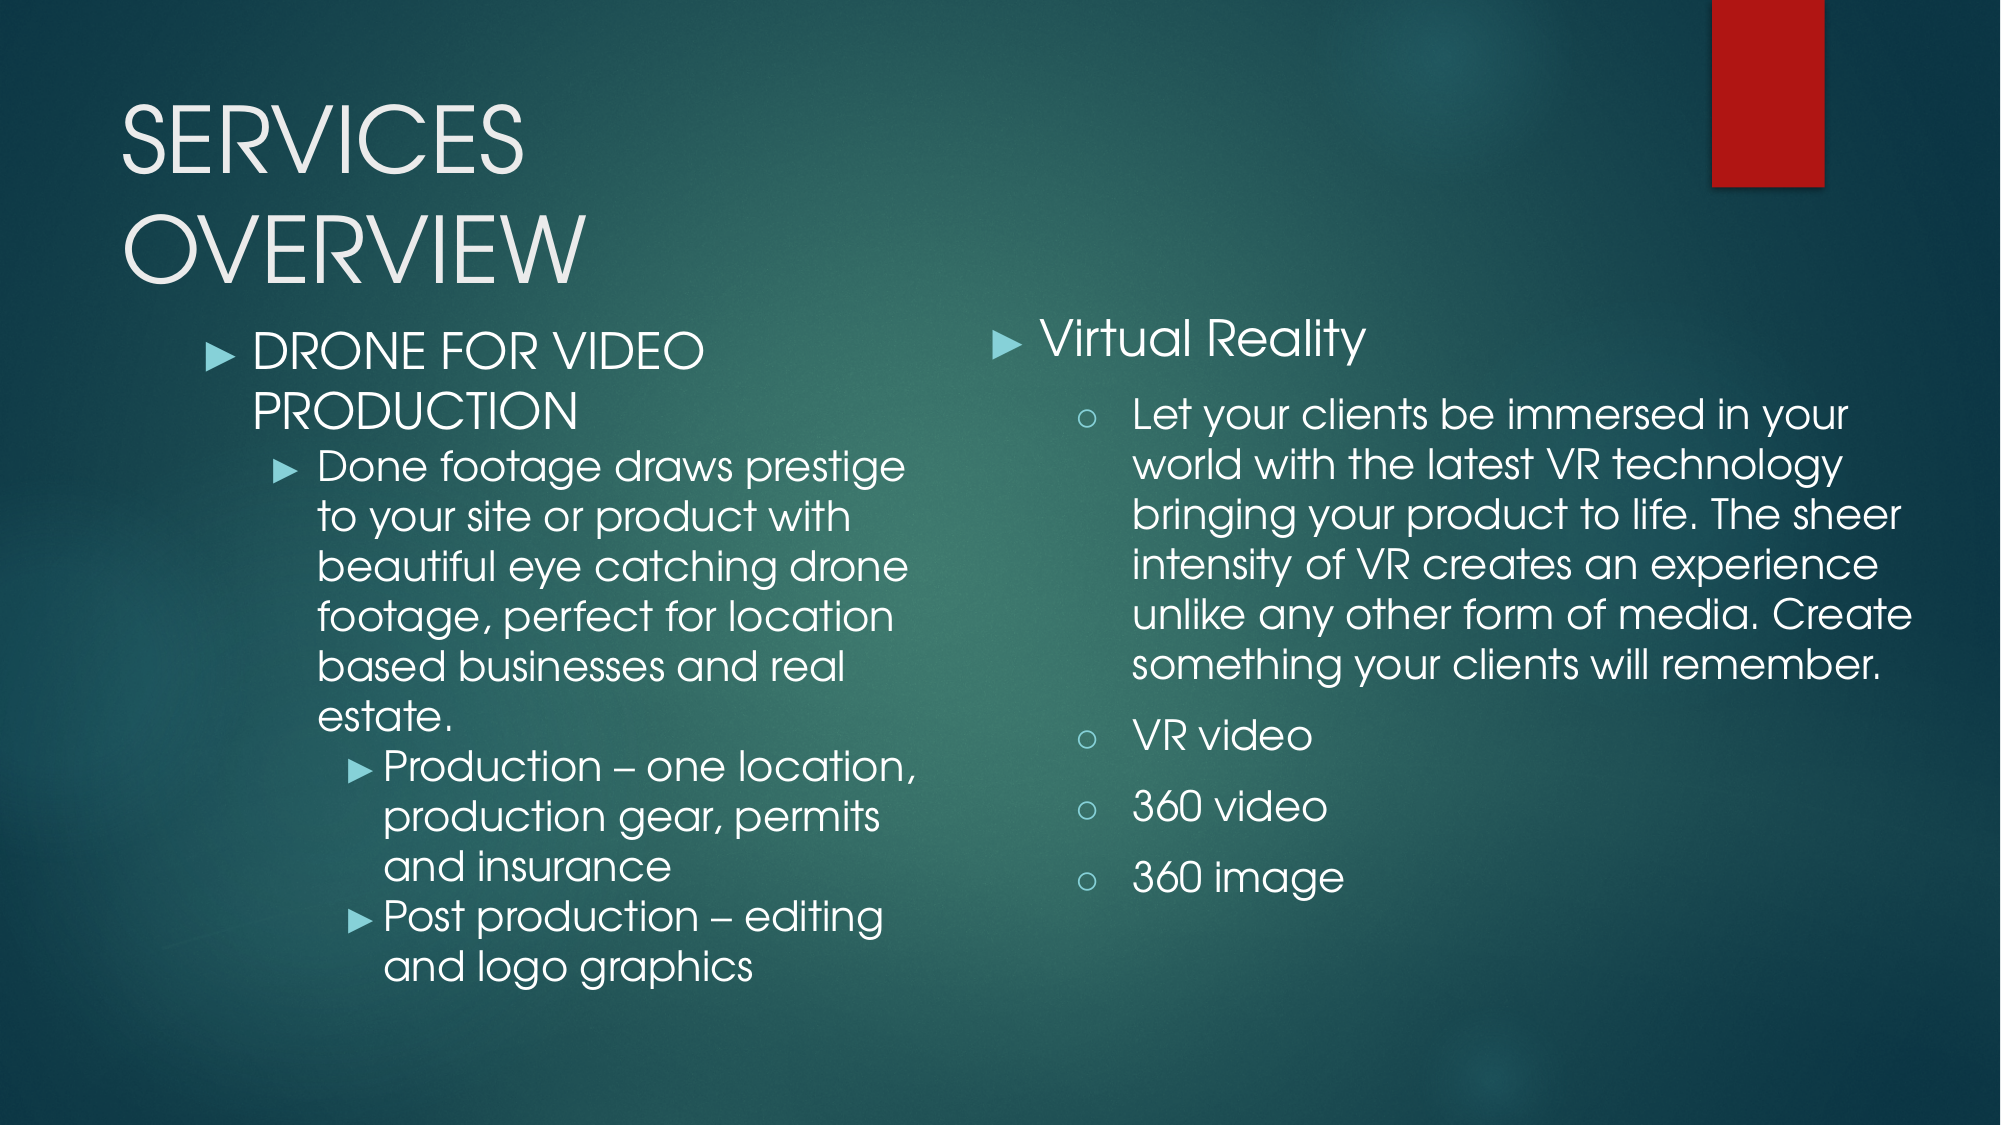

# SERVICES
OVERVIEW
Virtual Reality
Let your clients be immersed in your world with the latest VR technology bringing your product to life. The sheer intensity of VR creates an experience unlike any other form of media. Create something your clients will remember.
VR video
360 video
360 image
DRONE FOR VIDEO PRODUCTION
Done footage draws prestige to your site or product with beautiful eye catching drone footage, perfect for location based businesses and real estate.
Production – one location, production gear, permits and insurance
Post production – editing and logo graphics